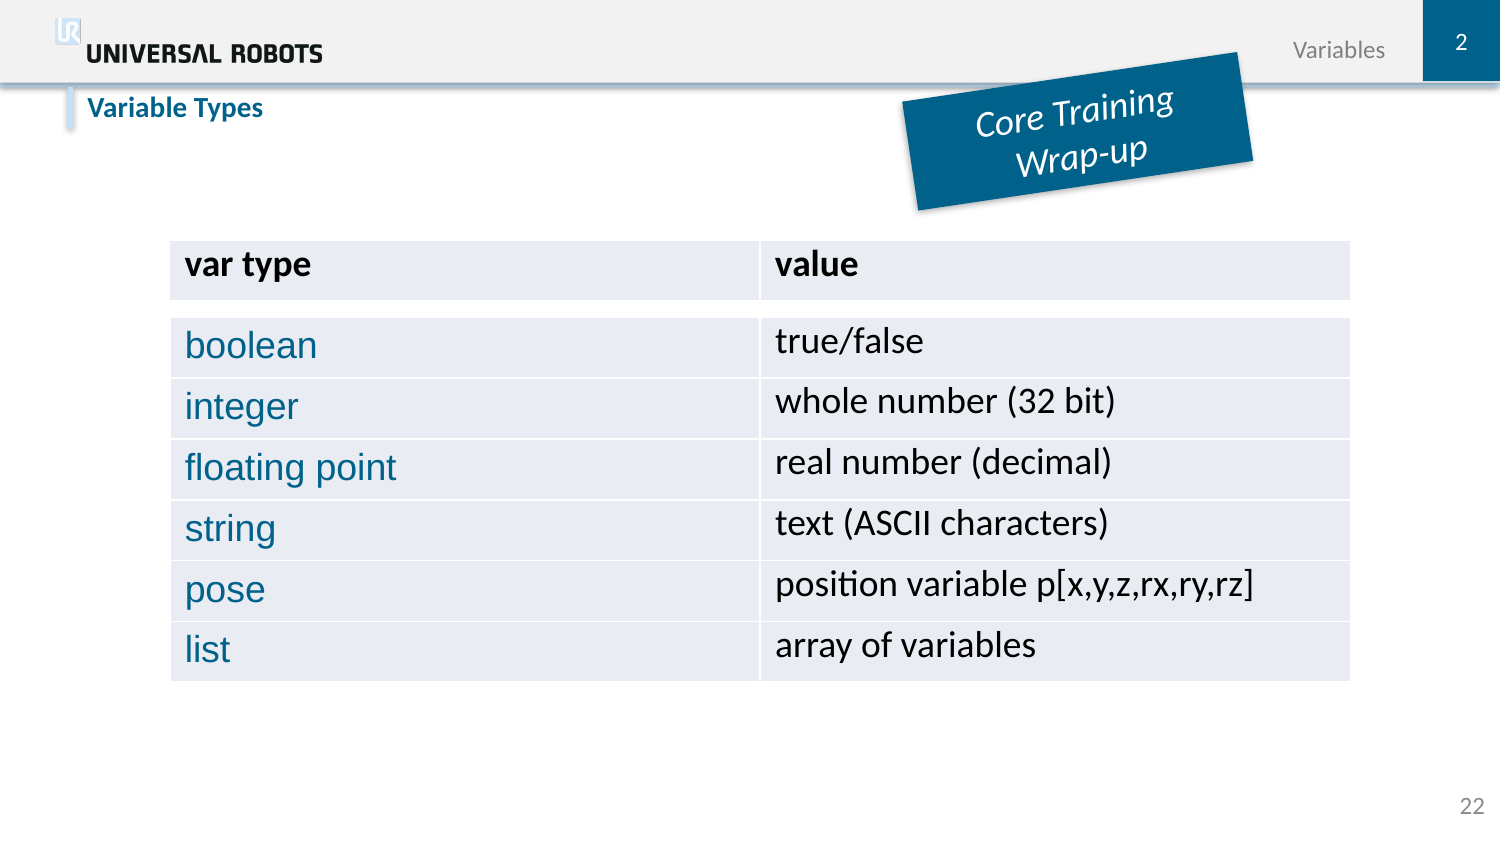

2
Variables
Core Training
Wrap-up
Variable Types

| var type | value |
| --- | --- |
| boolean | true/false |
| --- | --- |
| integer | whole number (32 bit) |
| floating point | real number (decimal) |
| string | text (ASCII characters) |
| pose | position variable p[x,y,z,rx,ry,rz] |
| list | array of variables |
22